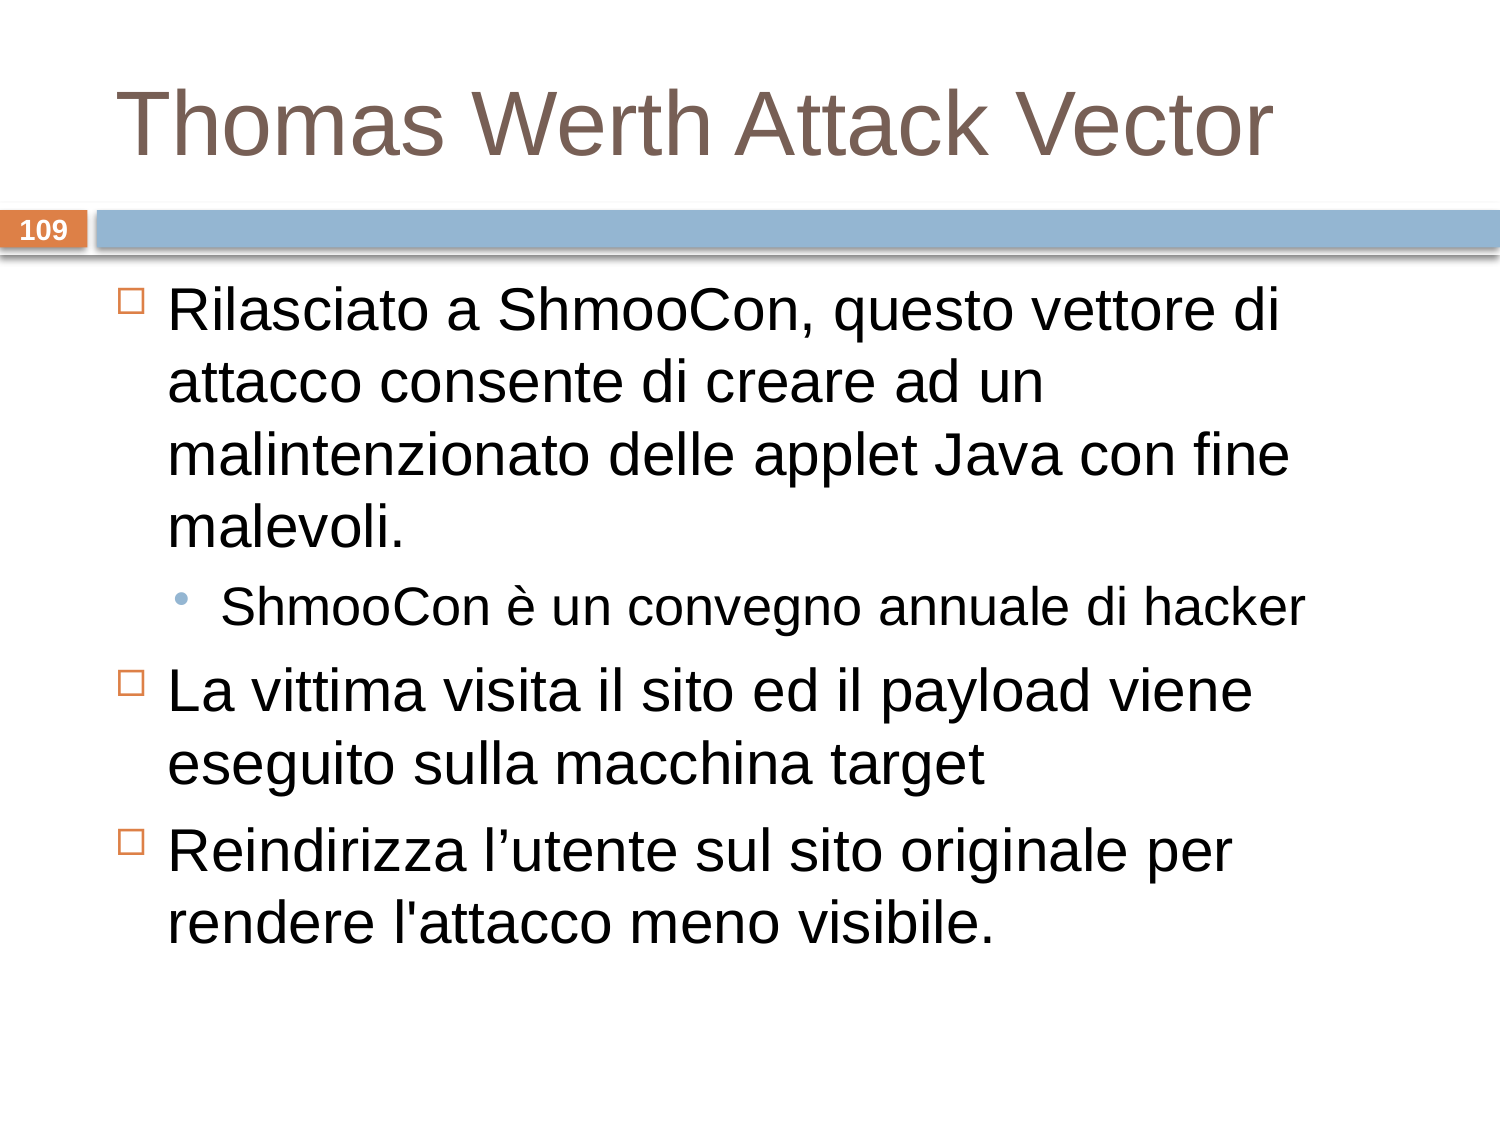

# Thomas Werth Attack Vector
109
Rilasciato a ShmooCon, questo vettore di attacco consente di creare ad un malintenzionato delle applet Java con fine malevoli.
ShmooCon è un convegno annuale di hacker
La vittima visita il sito ed il payload viene eseguito sulla macchina target
Reindirizza l’utente sul sito originale per rendere l'attacco meno visibile.